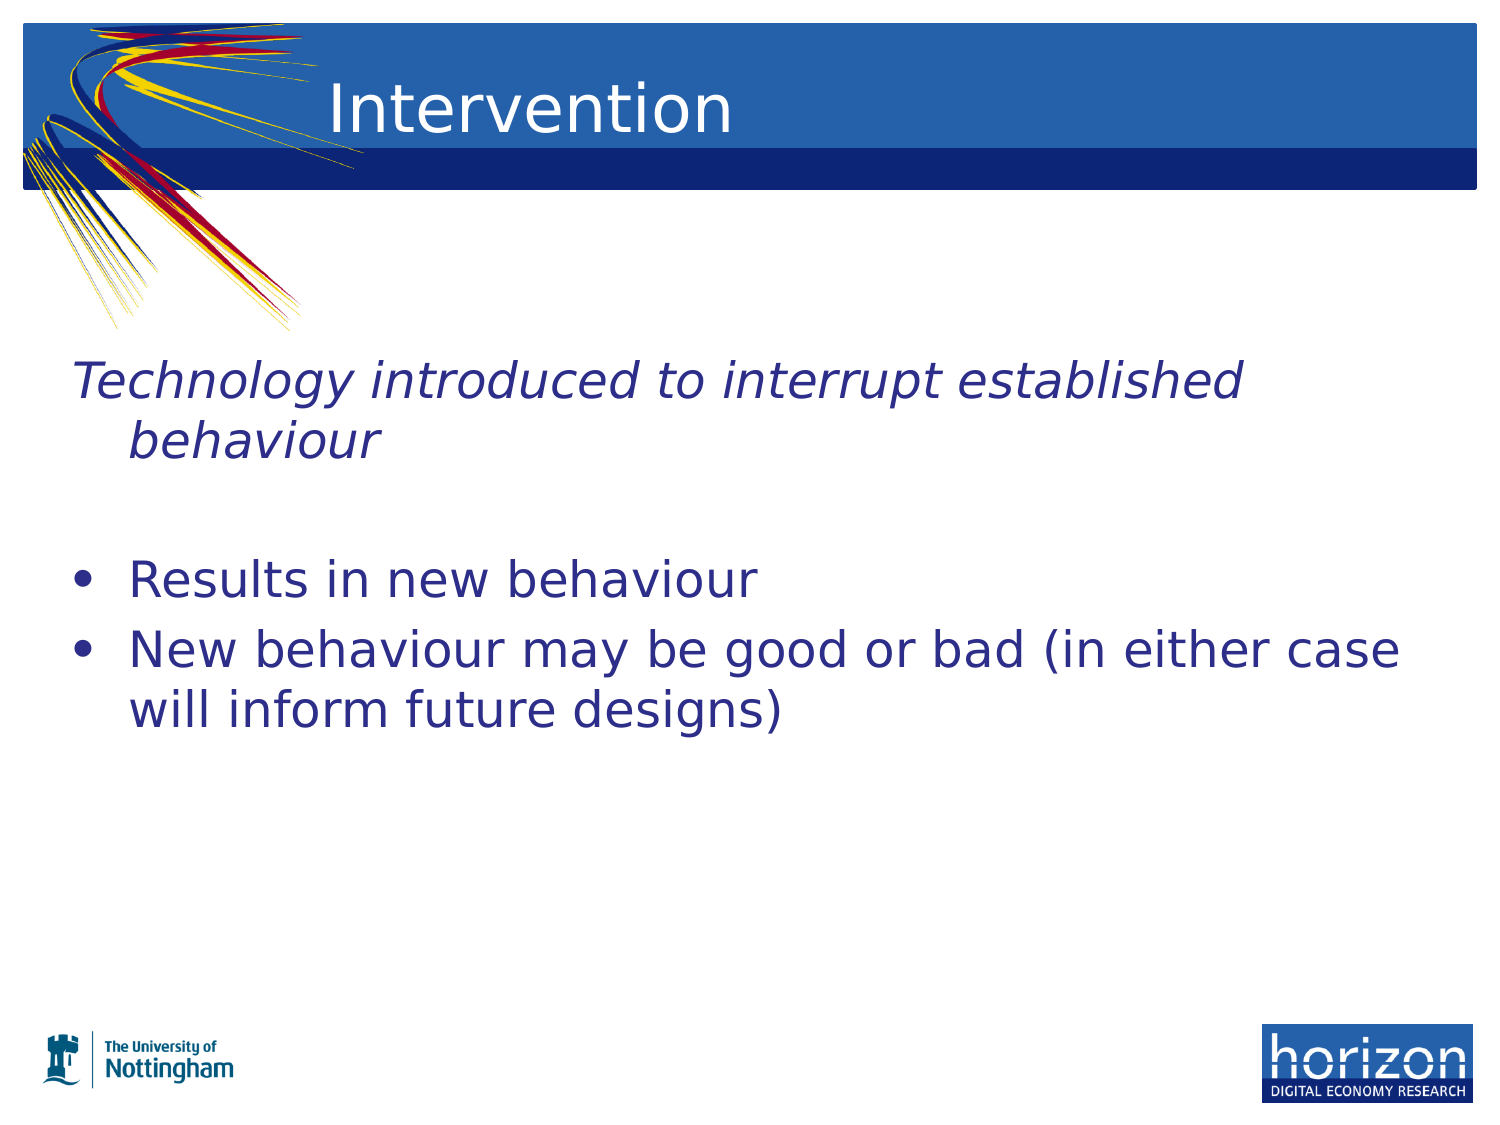

# Intervention
Technology introduced to interrupt established behaviour

Results in new behaviour
New behaviour may be good or bad (in either case will inform future designs)